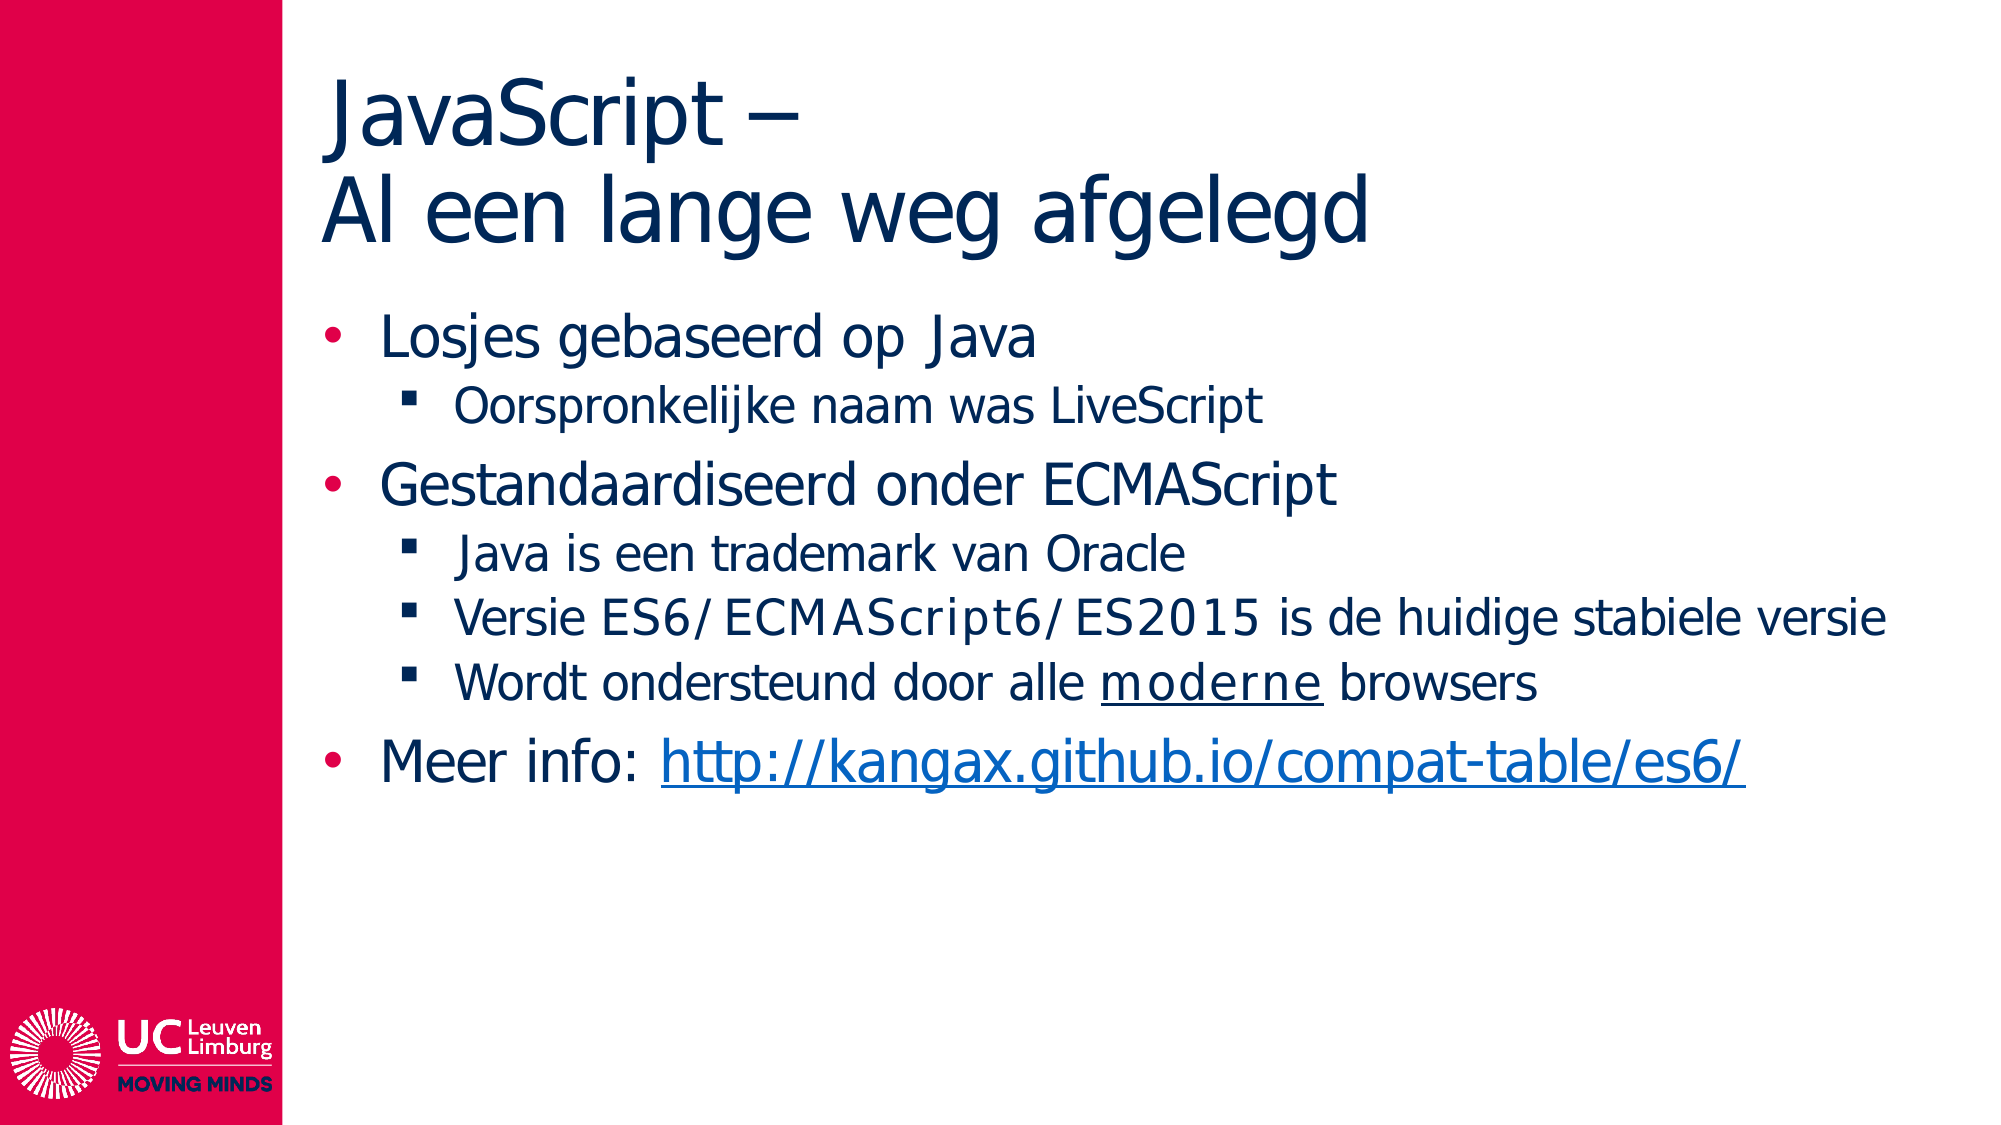

# JavaScript – Al een lange weg afgelegd
Losjes gebaseerd op Java
Oorspronkelijke naam was LiveScript
Gestandaardiseerd onder ECMAScript
Java is een trademark van Oracle
Versie ES6/ECMAScript6/ES2015 is de huidige stabiele versie
Wordt ondersteund door alle moderne browsers
Meer info: http://kangax.github.io/compat-table/es6/